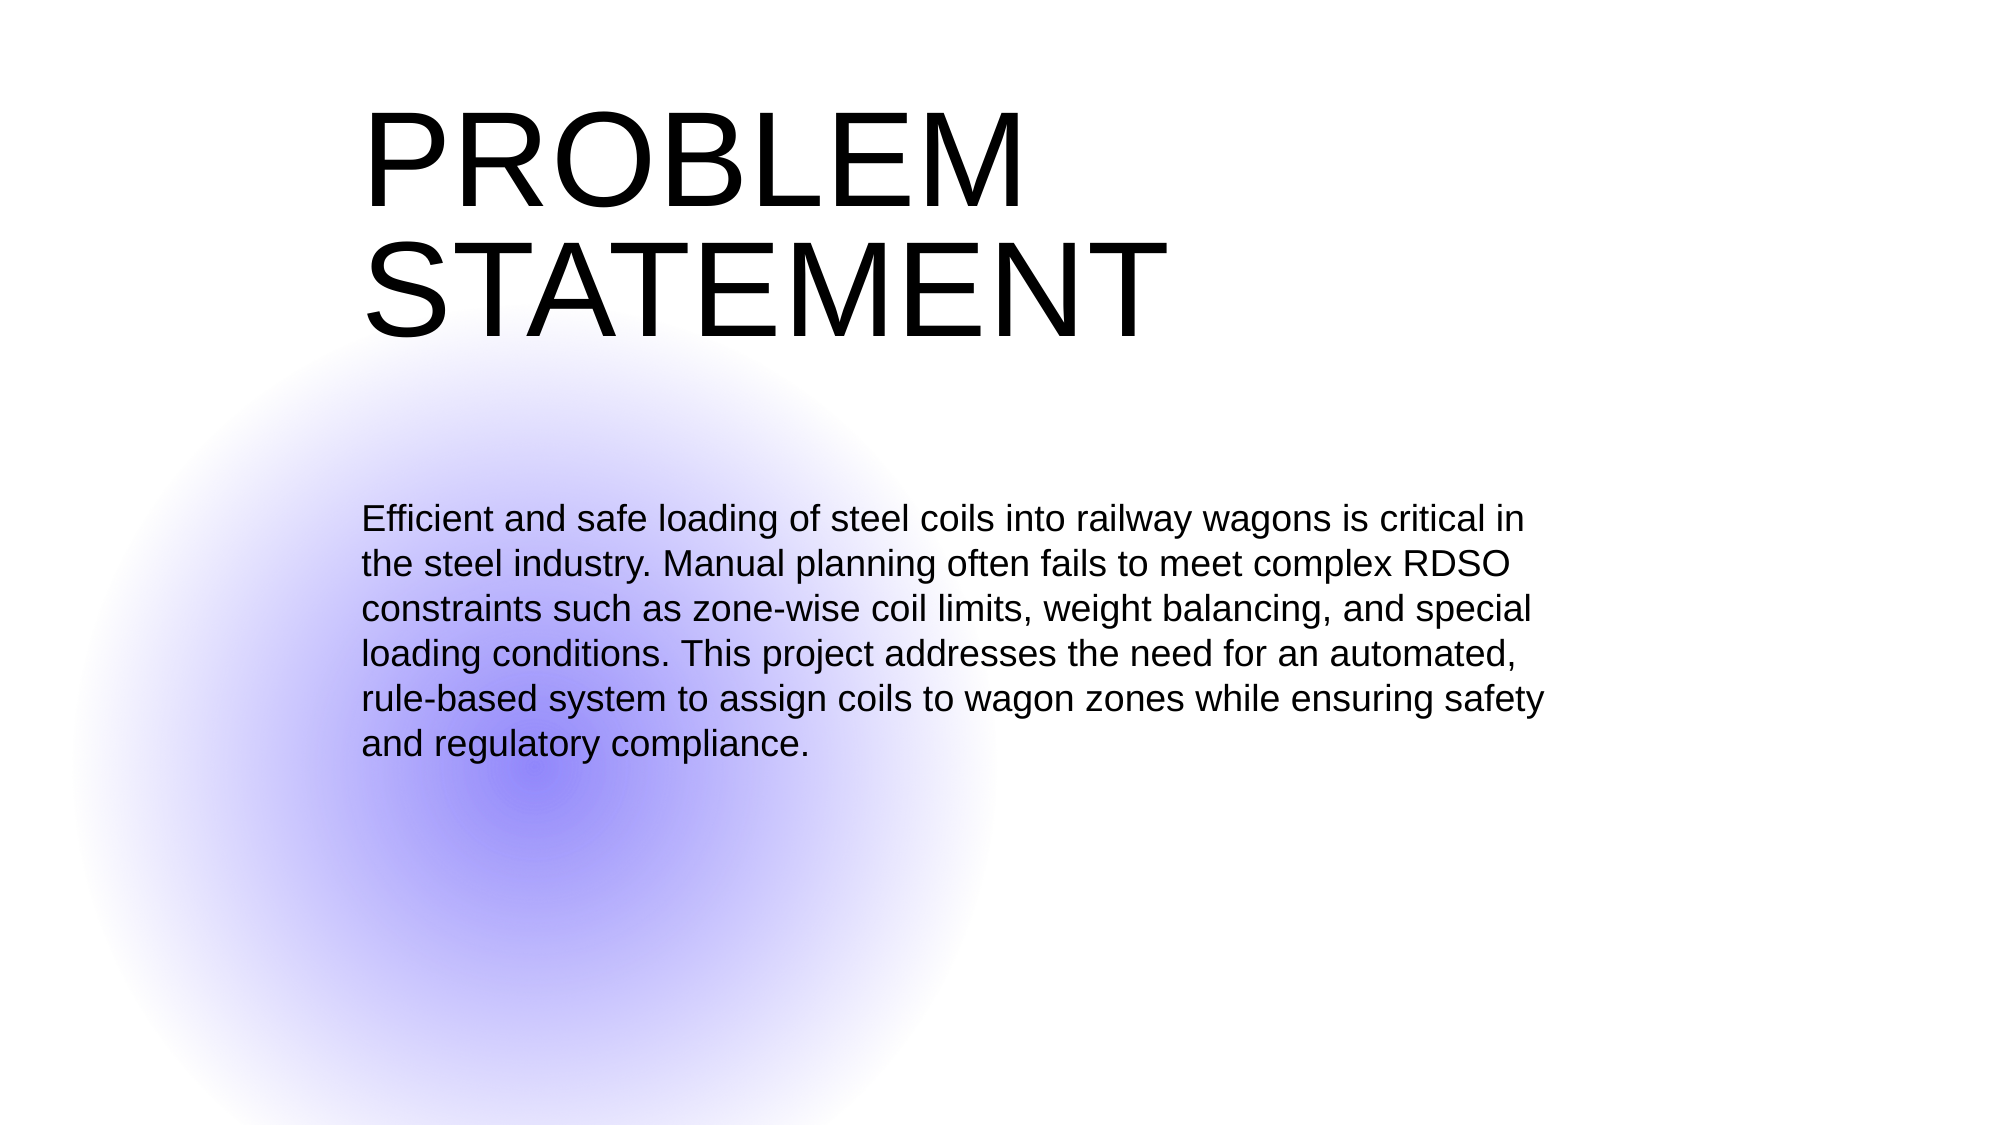

# PROBLEM STATEMENT
Efficient and safe loading of steel coils into railway wagons is critical in the steel industry. Manual planning often fails to meet complex RDSO constraints such as zone-wise coil limits, weight balancing, and special loading conditions. This project addresses the need for an automated, rule-based system to assign coils to wagon zones while ensuring safety and regulatory compliance.